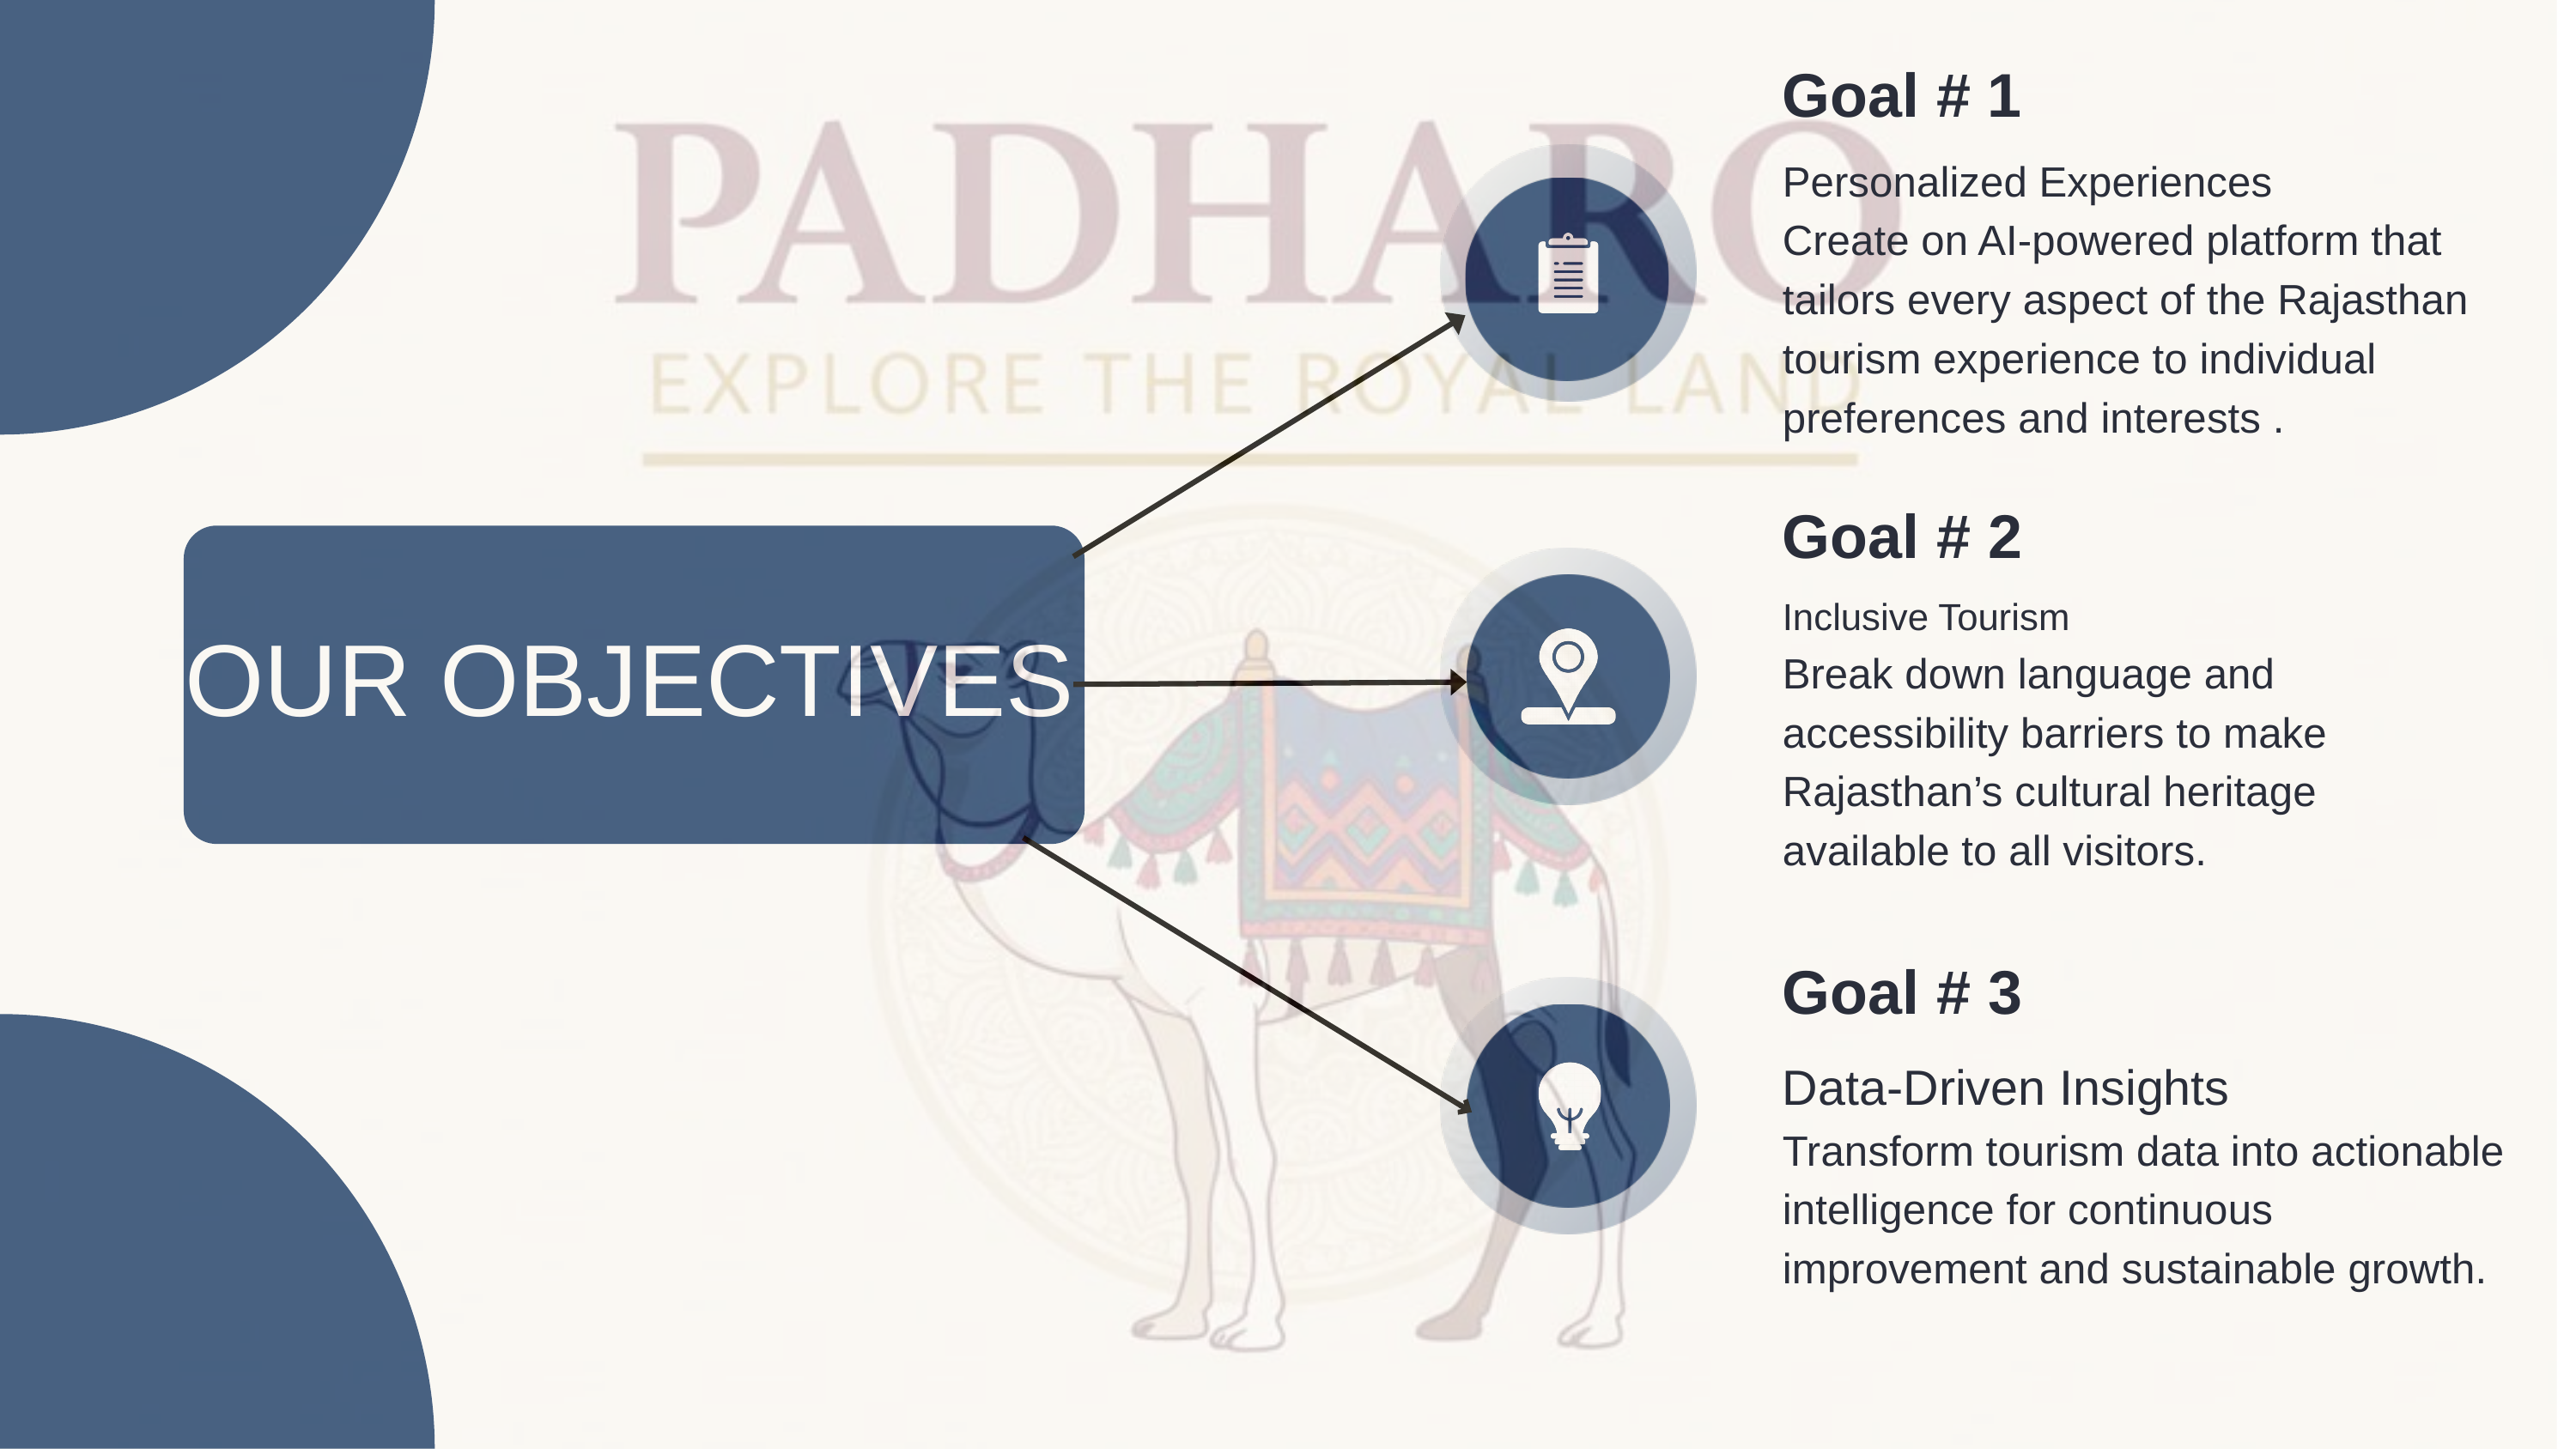

Goal # 1
Personalized Experiences
Create on AI-powered platform that tailors every aspect of the Rajasthan tourism experience to individual preferences and interests .

Goal # 2
Inclusive Tourism
Break down language and accessibility barriers to make Rajasthan’s cultural heritage available to all visitors.

OUR OBJECTIVES

Goal # 3
Data-Driven Insights
Transform tourism data into actionable intelligence for continuous  improvement and sustainable growth.